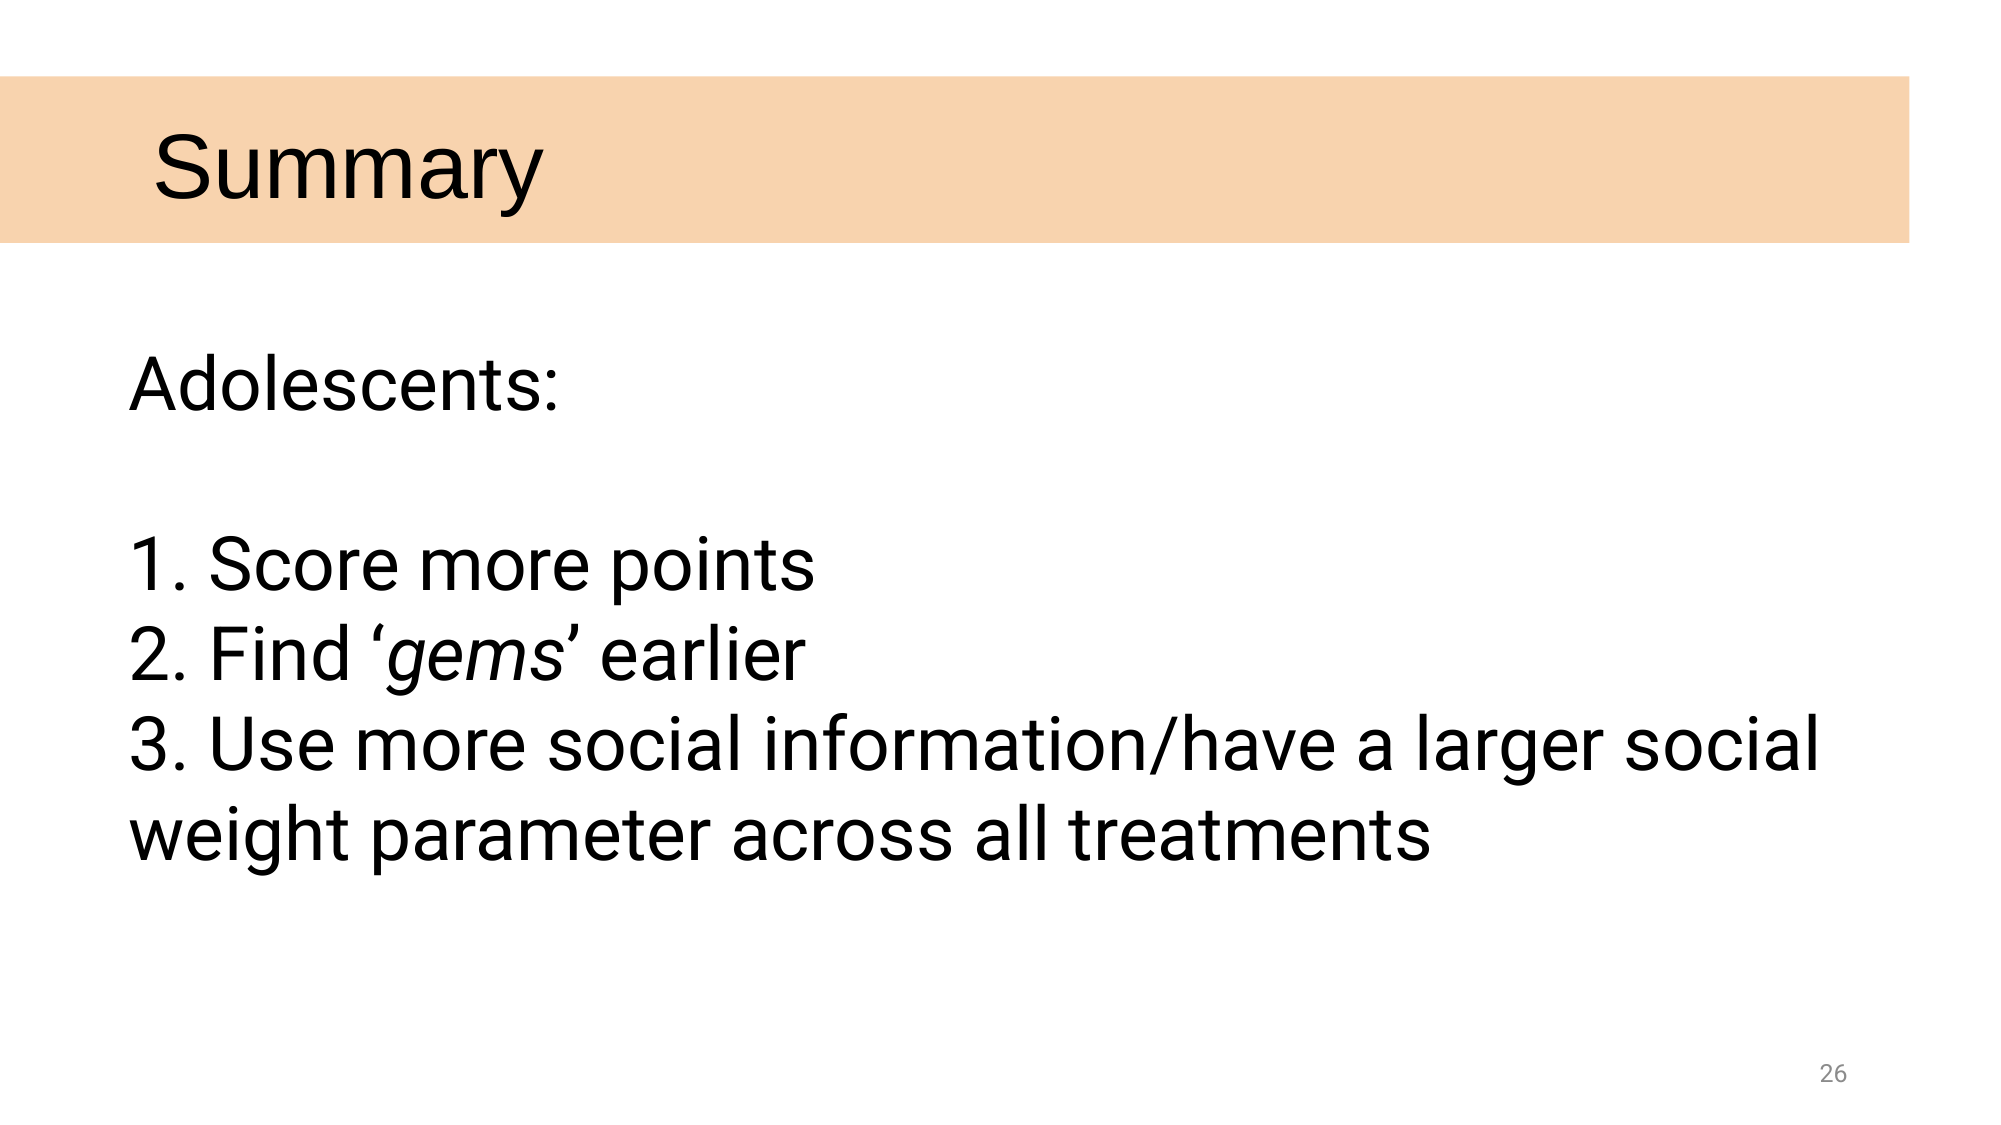

# Summary

Adolescents:

1. Score more points
2. Find ‘gems’ earlier
3. Use more social information/have a larger social weight parameter across all treatments
26